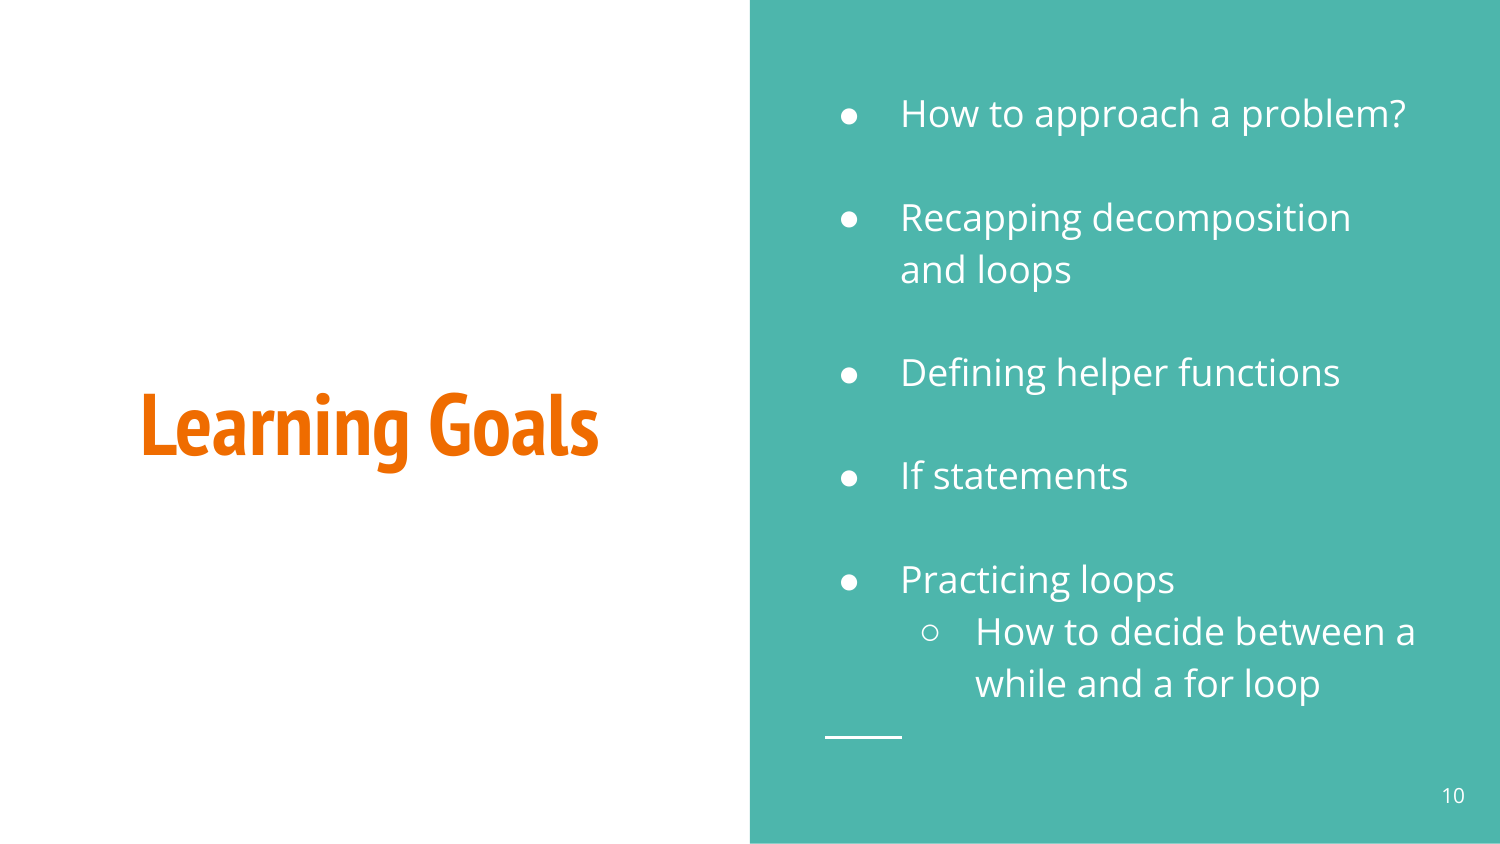

How to approach a problem?

Recapping decomposition and loops

Defining helper functions

If statements

Practicing loops
How to decide between a while and a for loop
# Learning Goals
10